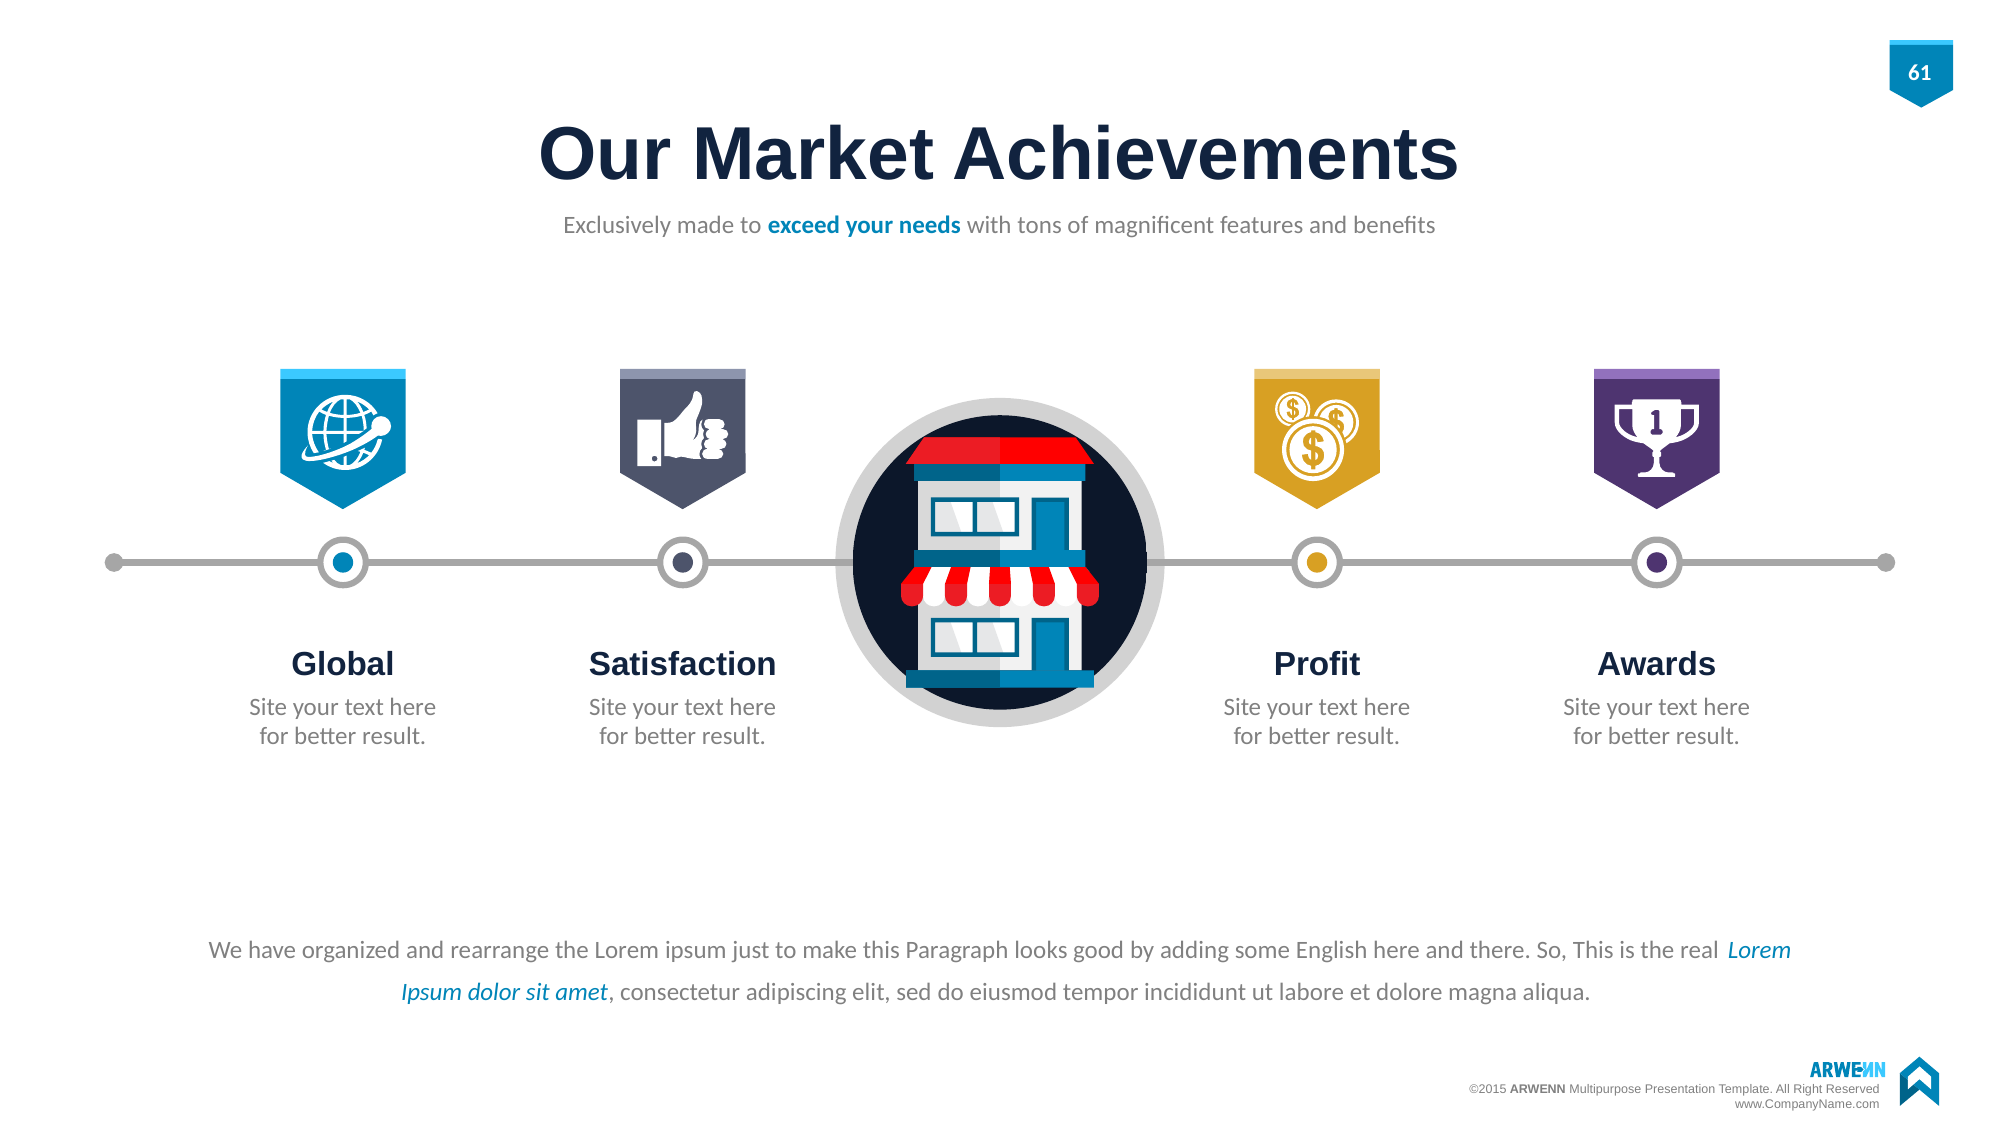

# Our Market Achievements
Exclusively made to exceed your needs with tons of magnificent features and benefits

Global
Site your text here for better result.
Satisfaction
Site your text here for better result.
Profit
Site your text here for better result.
Awards
Site your text here for better result.
We have organized and rearrange the Lorem ipsum just to make this Paragraph looks good by adding some English here and there. So, This is the real Lorem Ipsum dolor sit amet, consectetur adipiscing elit, sed do eiusmod tempor incididunt ut labore et dolore magna aliqua.